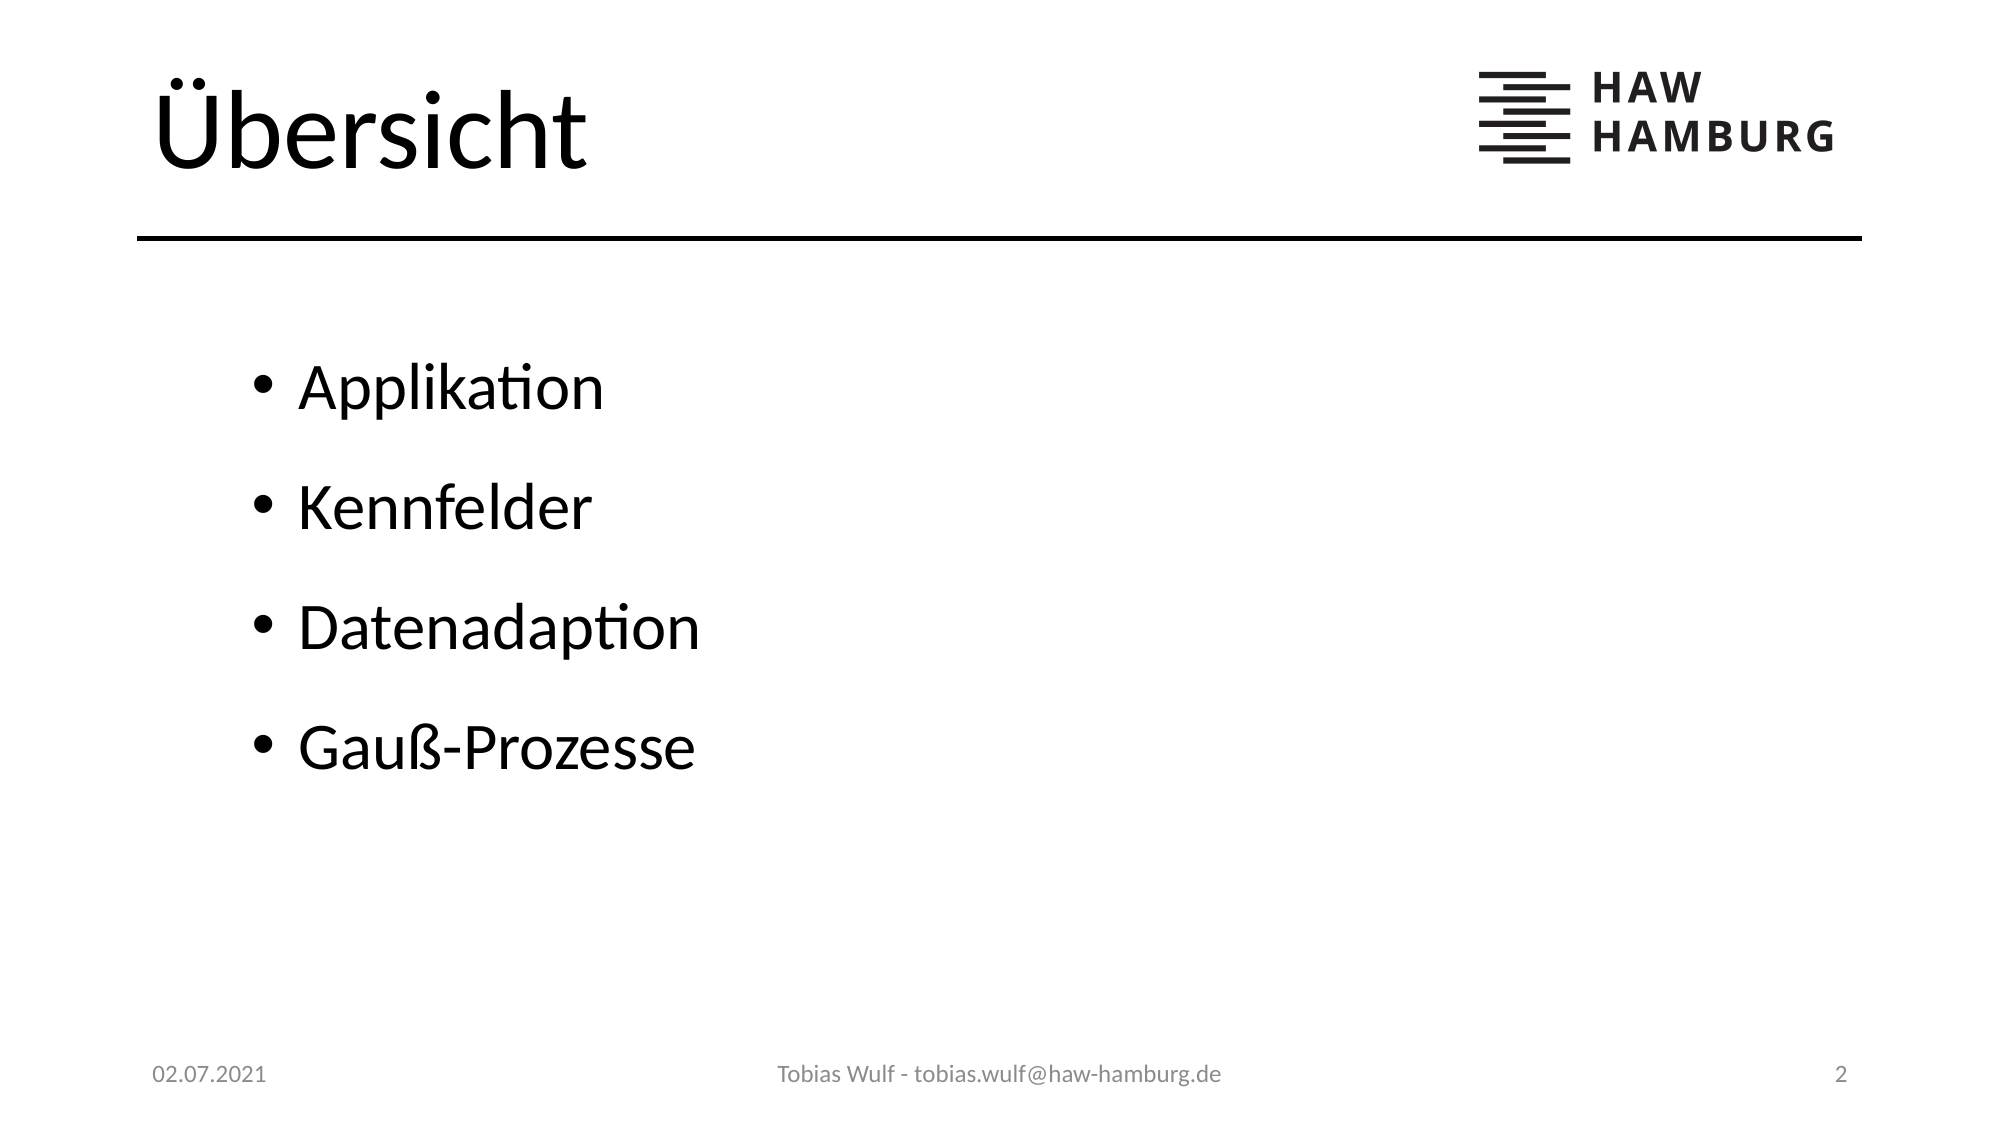

# Übersicht
Applikation
Kennfelder
Datenadaption
Gauß-Prozesse
02.07.2021
Tobias Wulf - tobias.wulf@haw-hamburg.de
2